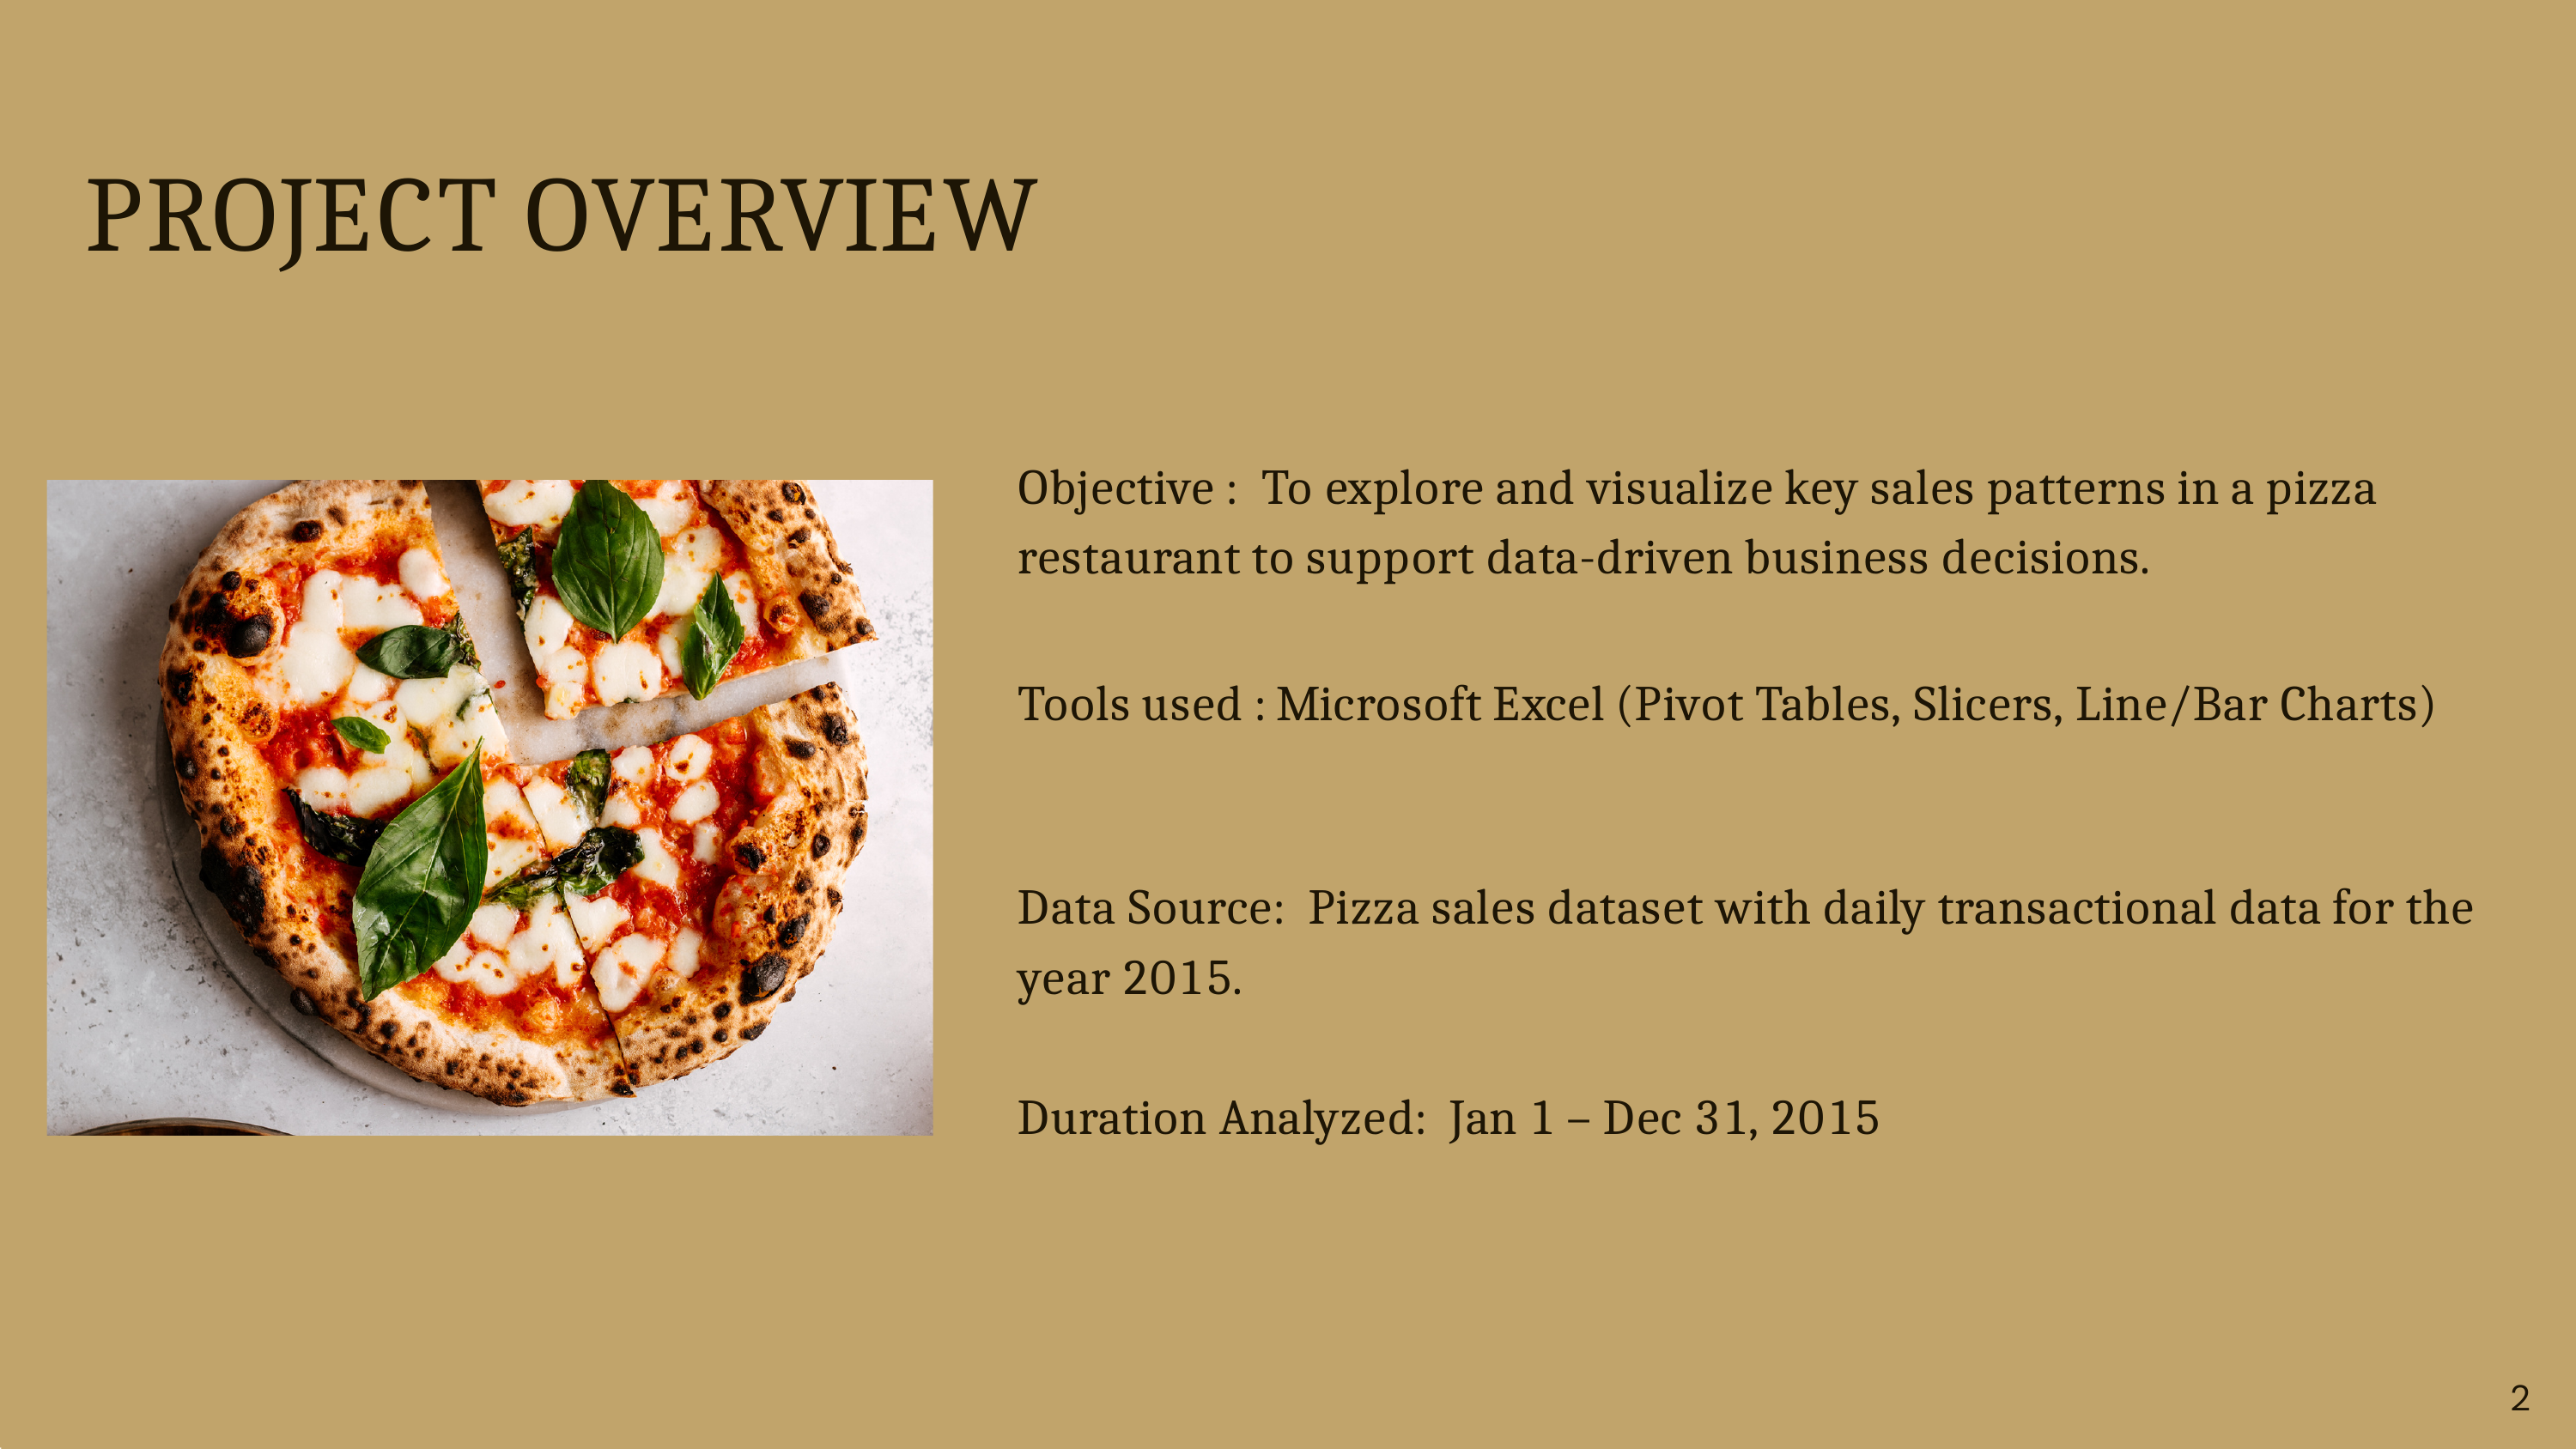

PROJECT OVERVIEW
Objective :  To explore and visualize key sales patterns in a pizza restaurant to support data-driven business decisions.

Tools used : Microsoft Excel (Pivot Tables, Slicers, Line/Bar Charts)

Data Source:  Pizza sales dataset with daily transactional data for the year 2015.

Duration Analyzed:  Jan 1 – Dec 31, 2015
2